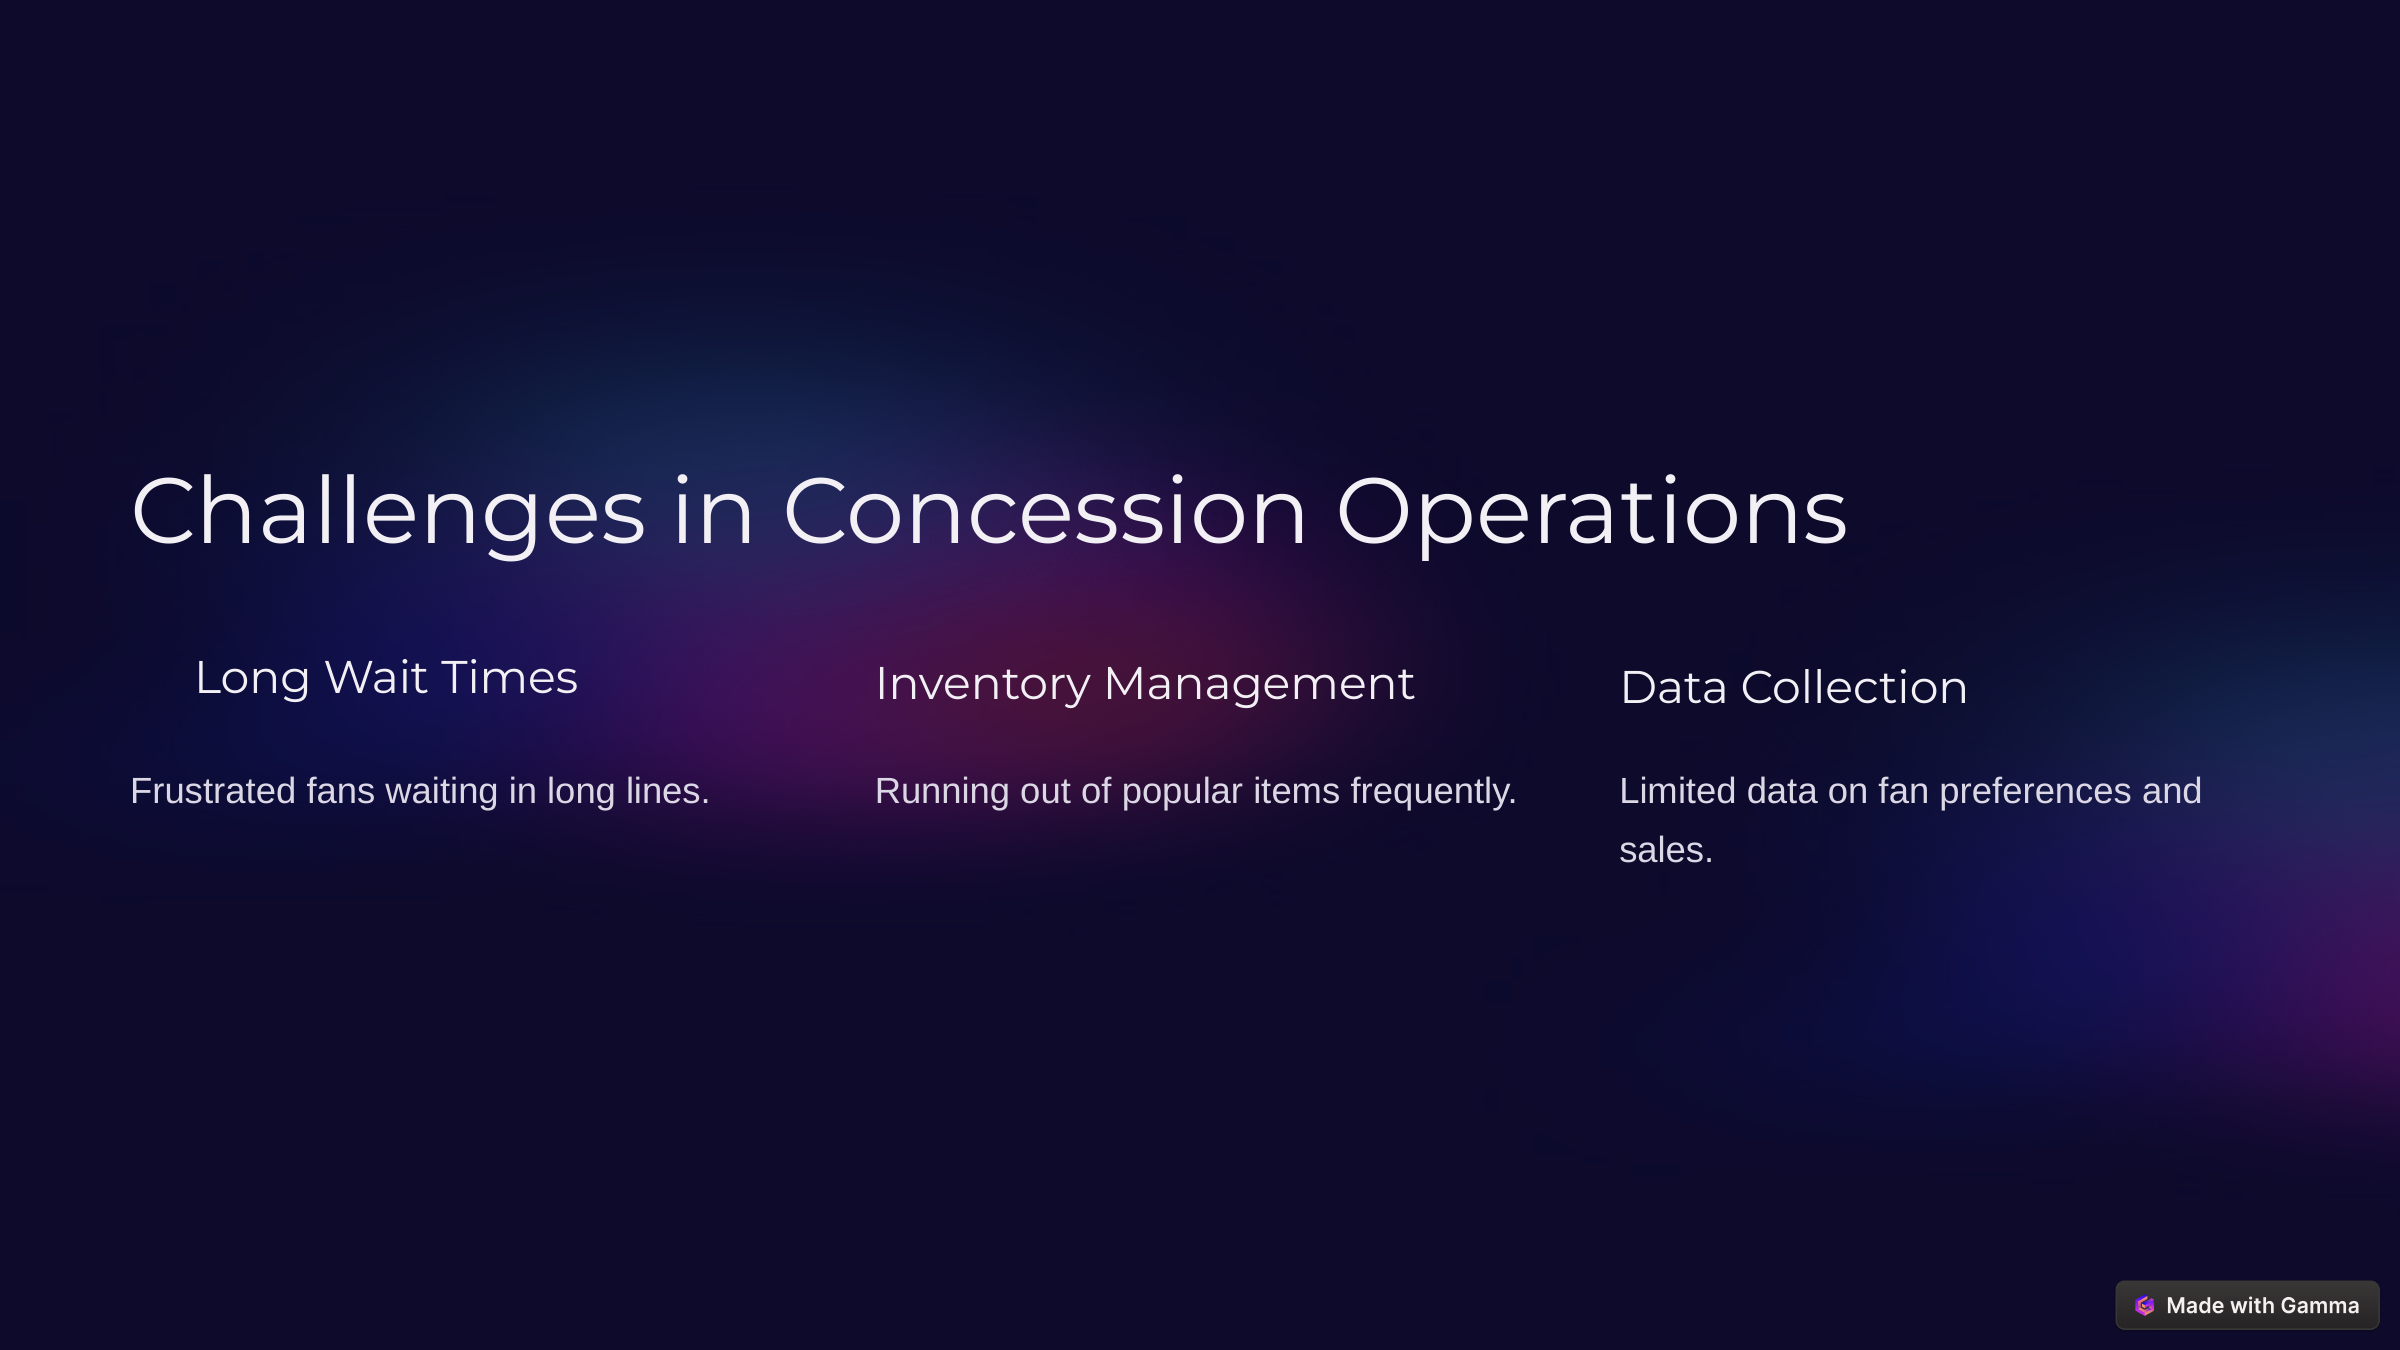

Challenges in Concession Operations
Long Wait Times
Inventory Management
Data Collection
Frustrated fans waiting in long lines.
Running out of popular items frequently.
Limited data on fan preferences and sales.